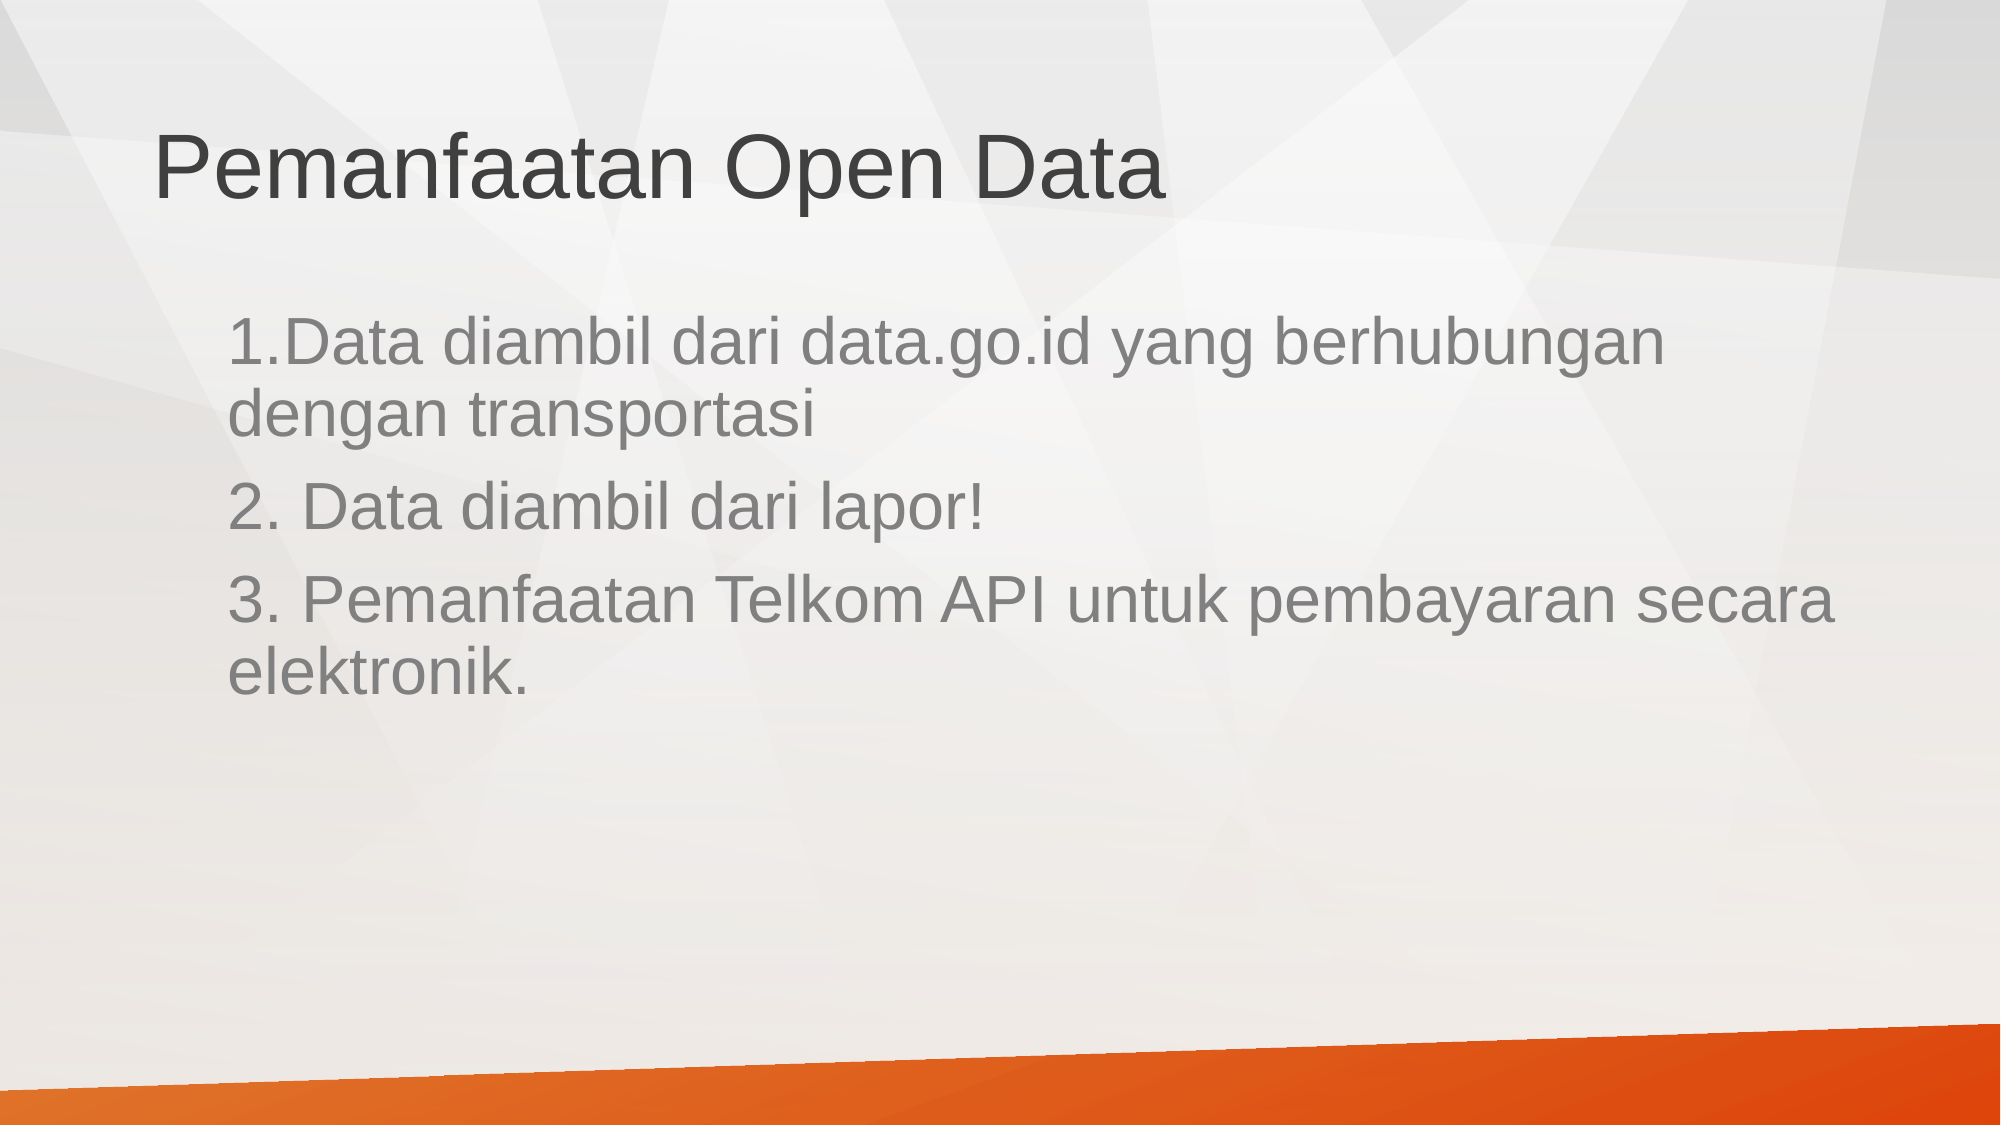

# Pemanfaatan Open Data
1.Data diambil dari data.go.id yang berhubungan dengan transportasi
2. Data diambil dari lapor!
3. Pemanfaatan Telkom API untuk pembayaran secara elektronik.